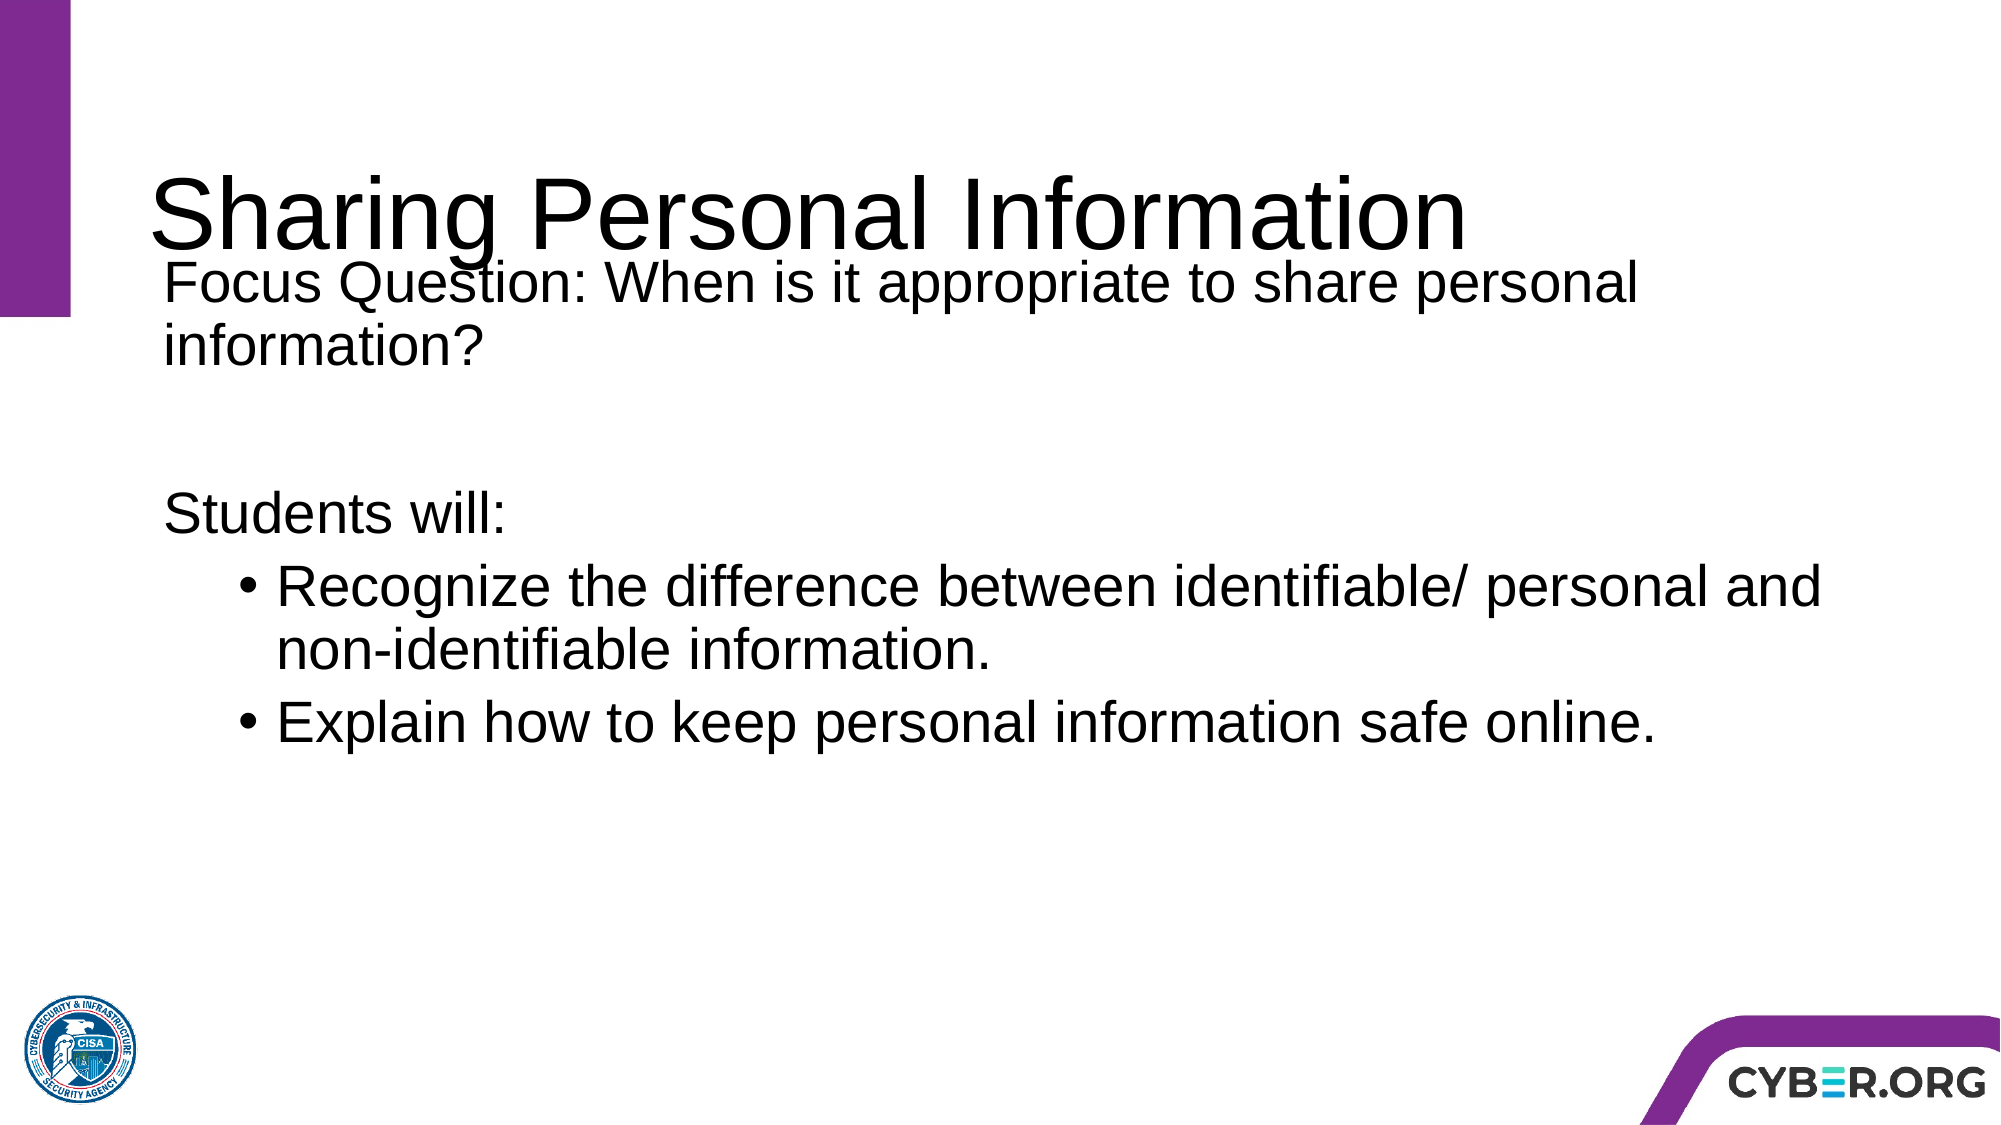

# Sharing Personal Information

Focus Question: When is it appropriate to share personal information?

Students will:
Recognize the difference between identifiable/ personal and non-identifiable information.
Explain how to keep personal information safe online.